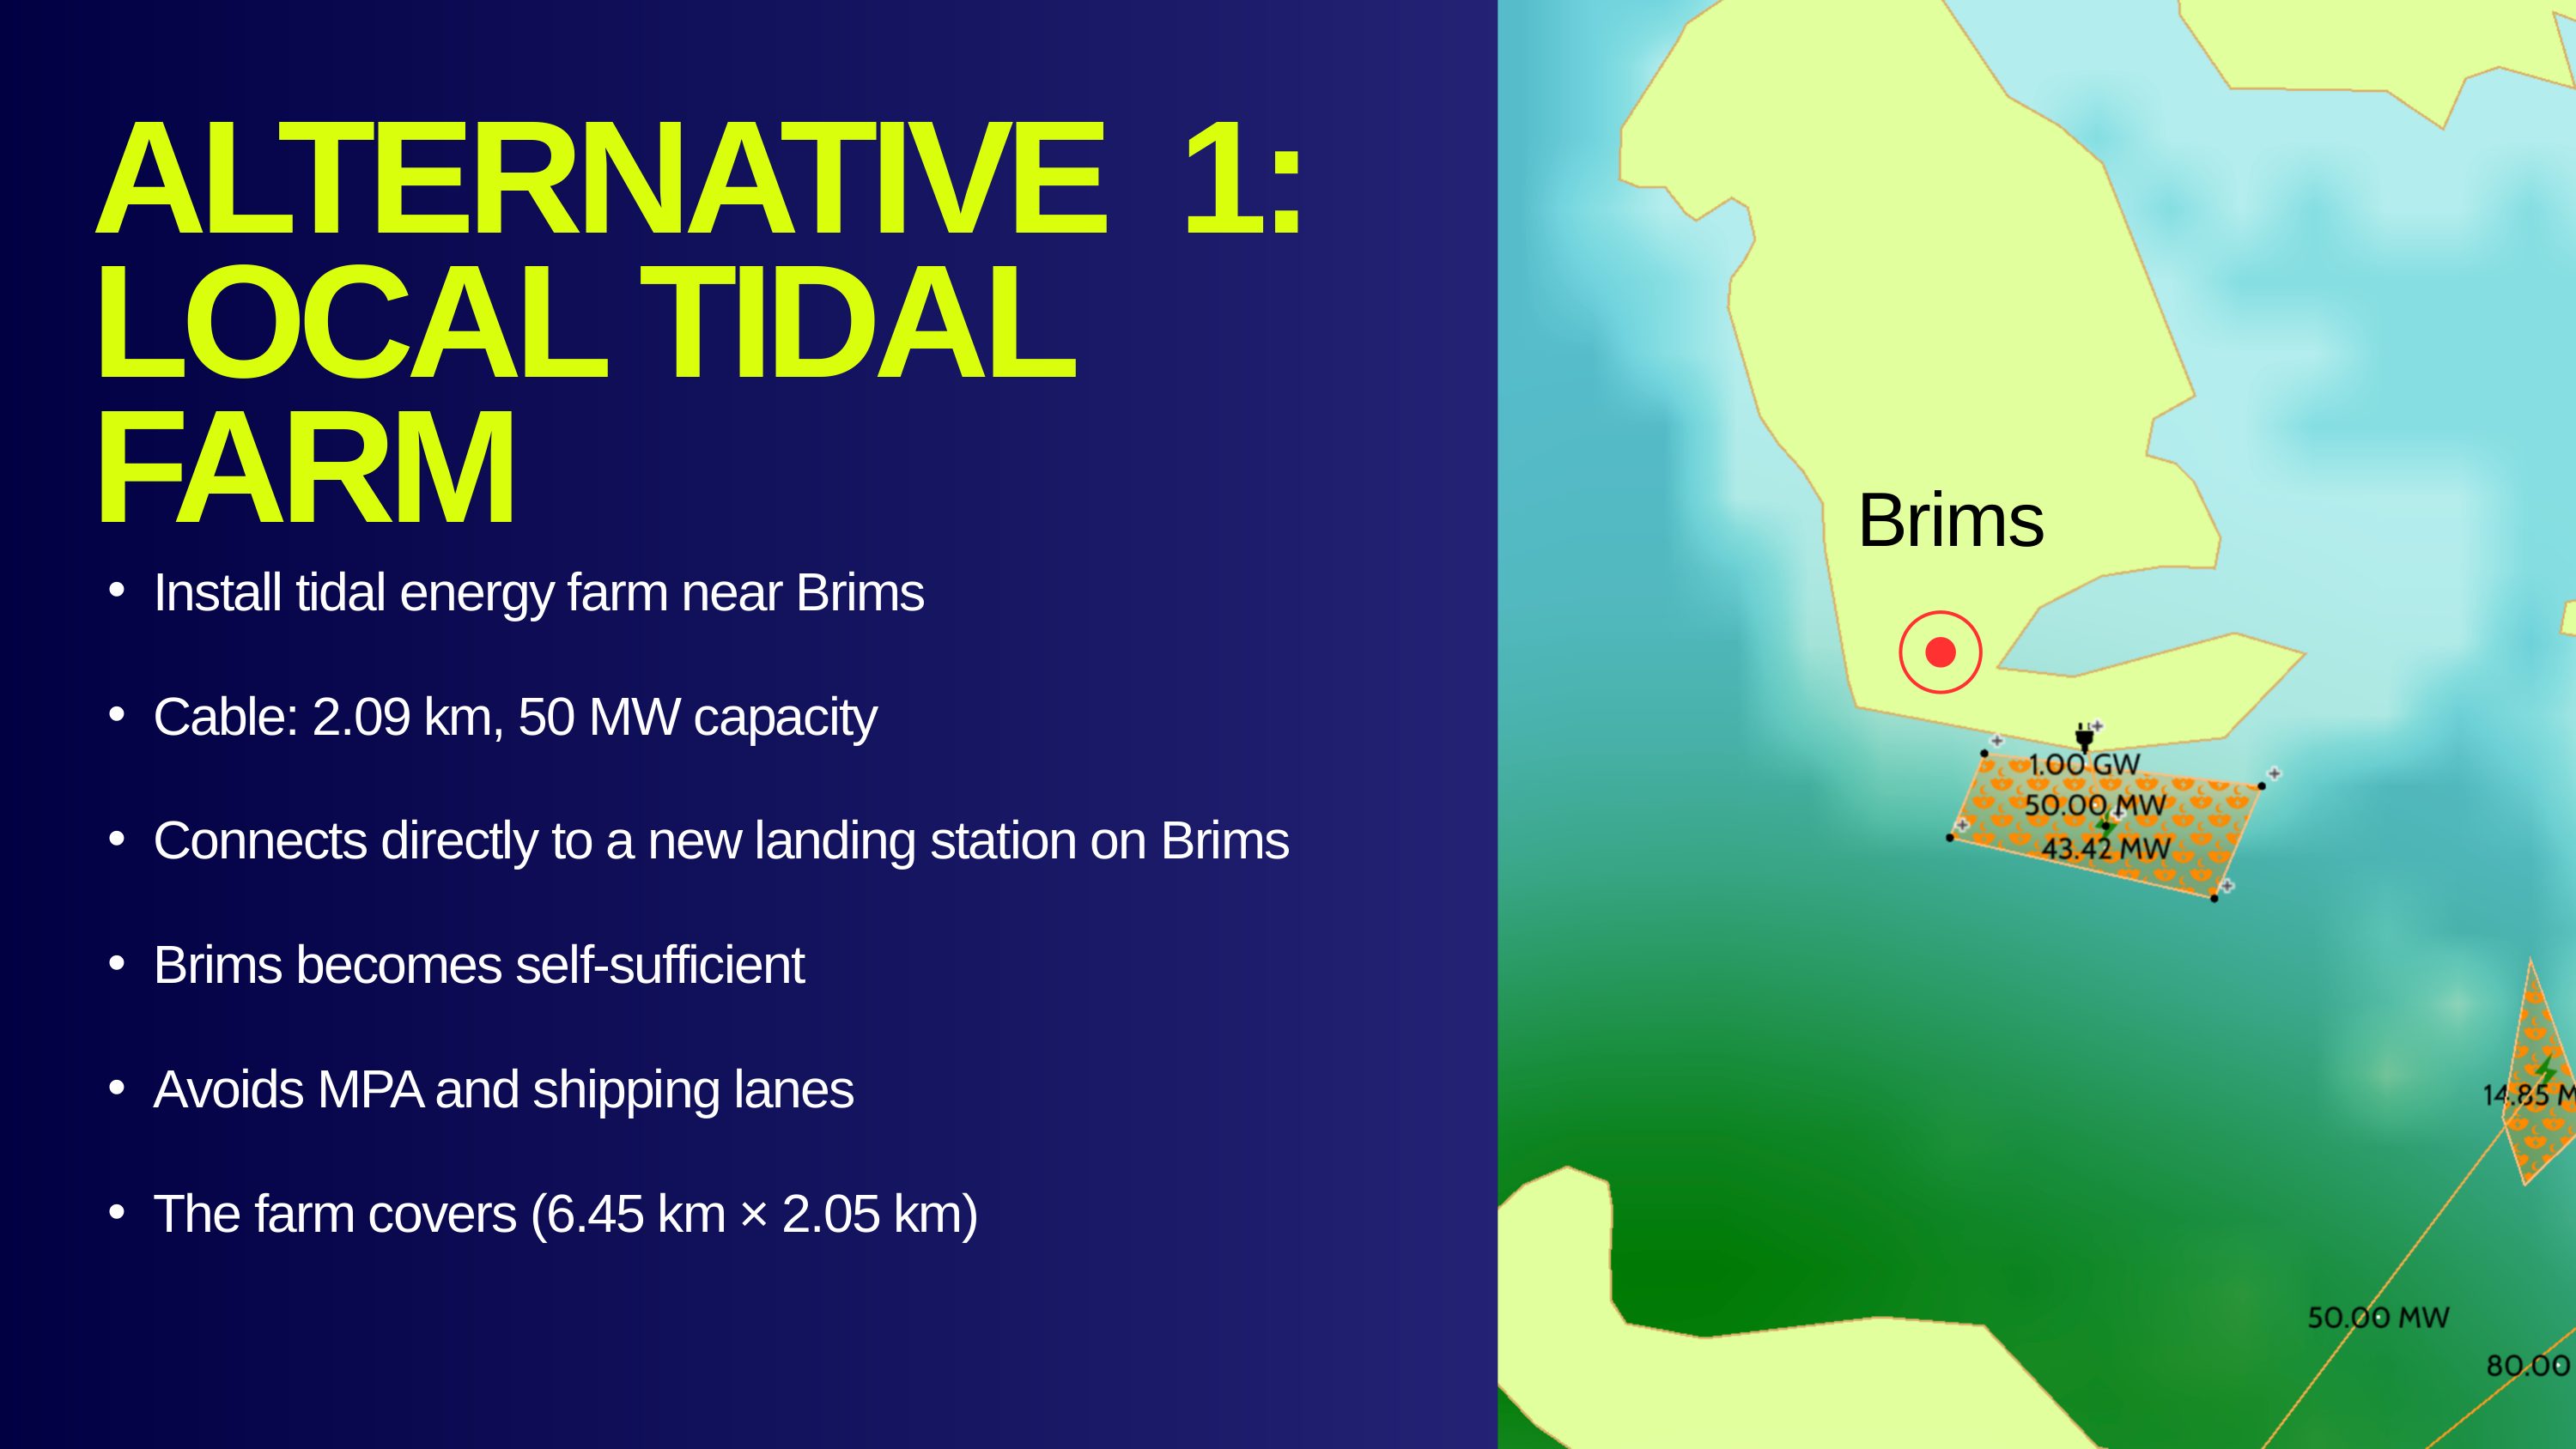

ALTERNATIVE  1: LOCAL TIDAL FARM
Brims
Install tidal energy farm near Brims
Cable: 2.09 km, 50 MW capacity
Connects directly to a new landing station on Brims
Brims becomes self-sufficient
Avoids MPA and shipping lanes
The farm covers (6.45 km × 2.05 km)
⦿